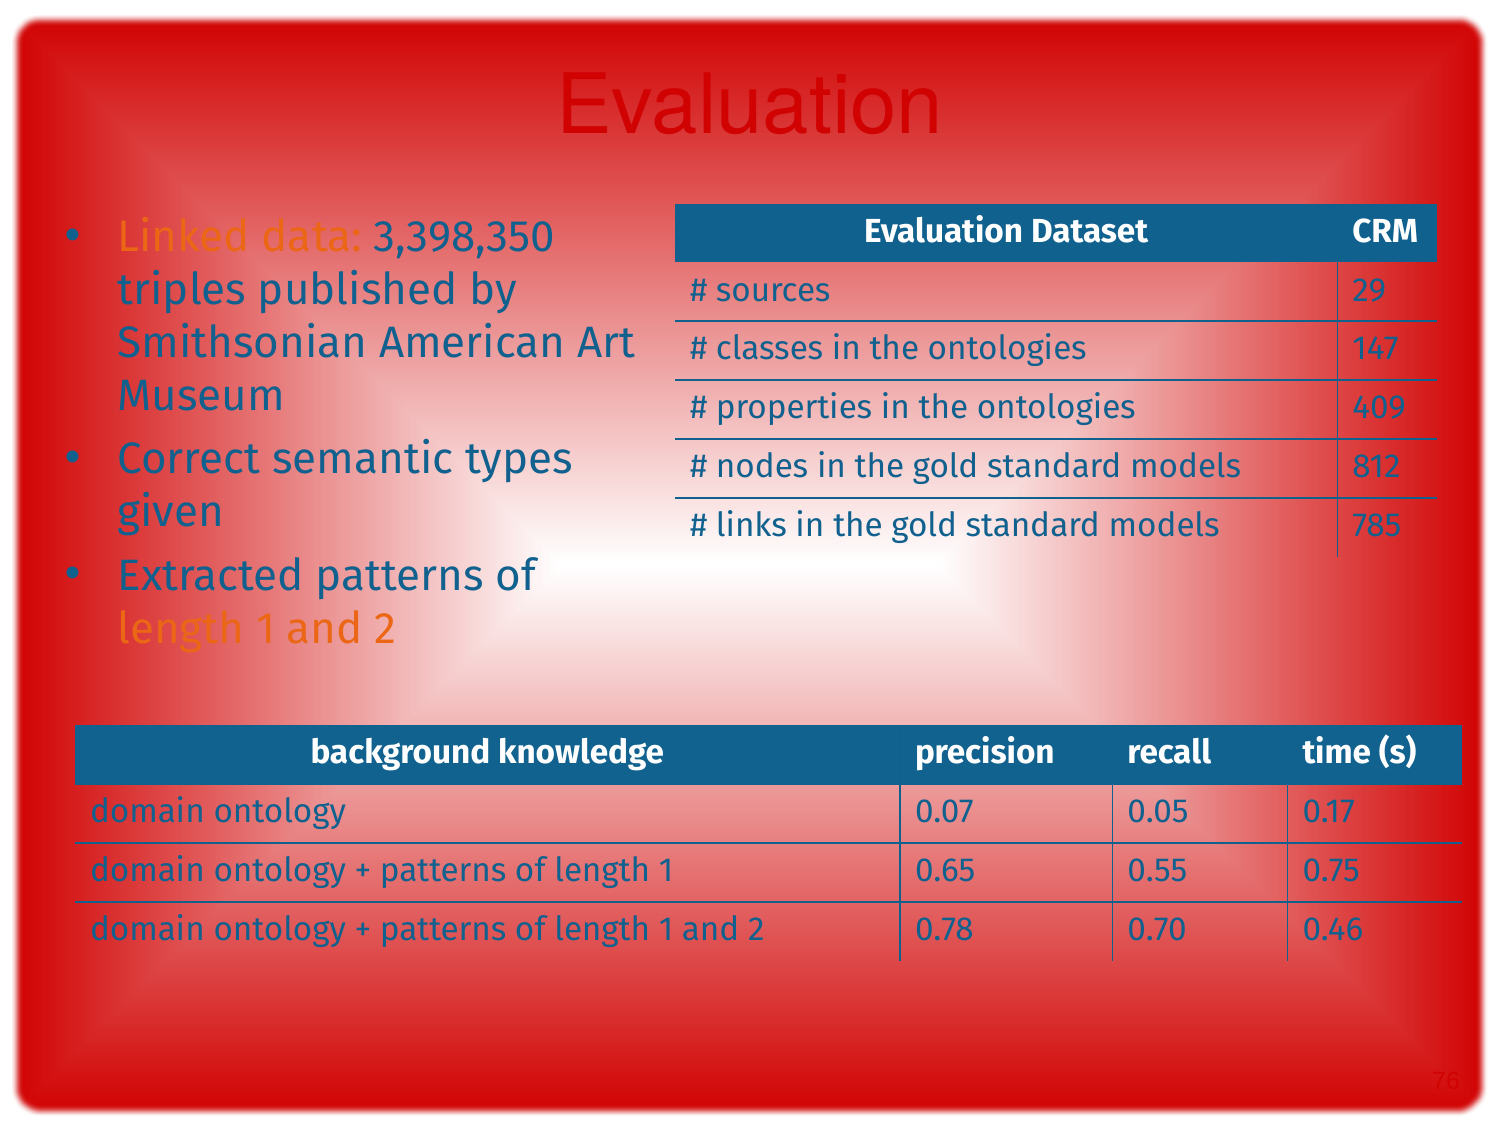

# Evaluation
Linked data: 3,398,350 triples published by Smithsonian American Art Museum
Correct semantic types given
Extracted patterns of length 1 and 2
| Evaluation Dataset | CRM |
| --- | --- |
| # sources | 29 |
| # classes in the ontologies | 147 |
| # properties in the ontologies | 409 |
| # nodes in the gold standard models | 812 |
| # links in the gold standard models | 785 |
| background knowledge | precision | recall | time (s) |
| --- | --- | --- | --- |
| domain ontology | 0.07 | 0.05 | 0.17 |
| domain ontology + patterns of length 1 | 0.65 | 0.55 | 0.75 |
| domain ontology + patterns of length 1 and 2 | 0.78 | 0.70 | 0.46 |
76